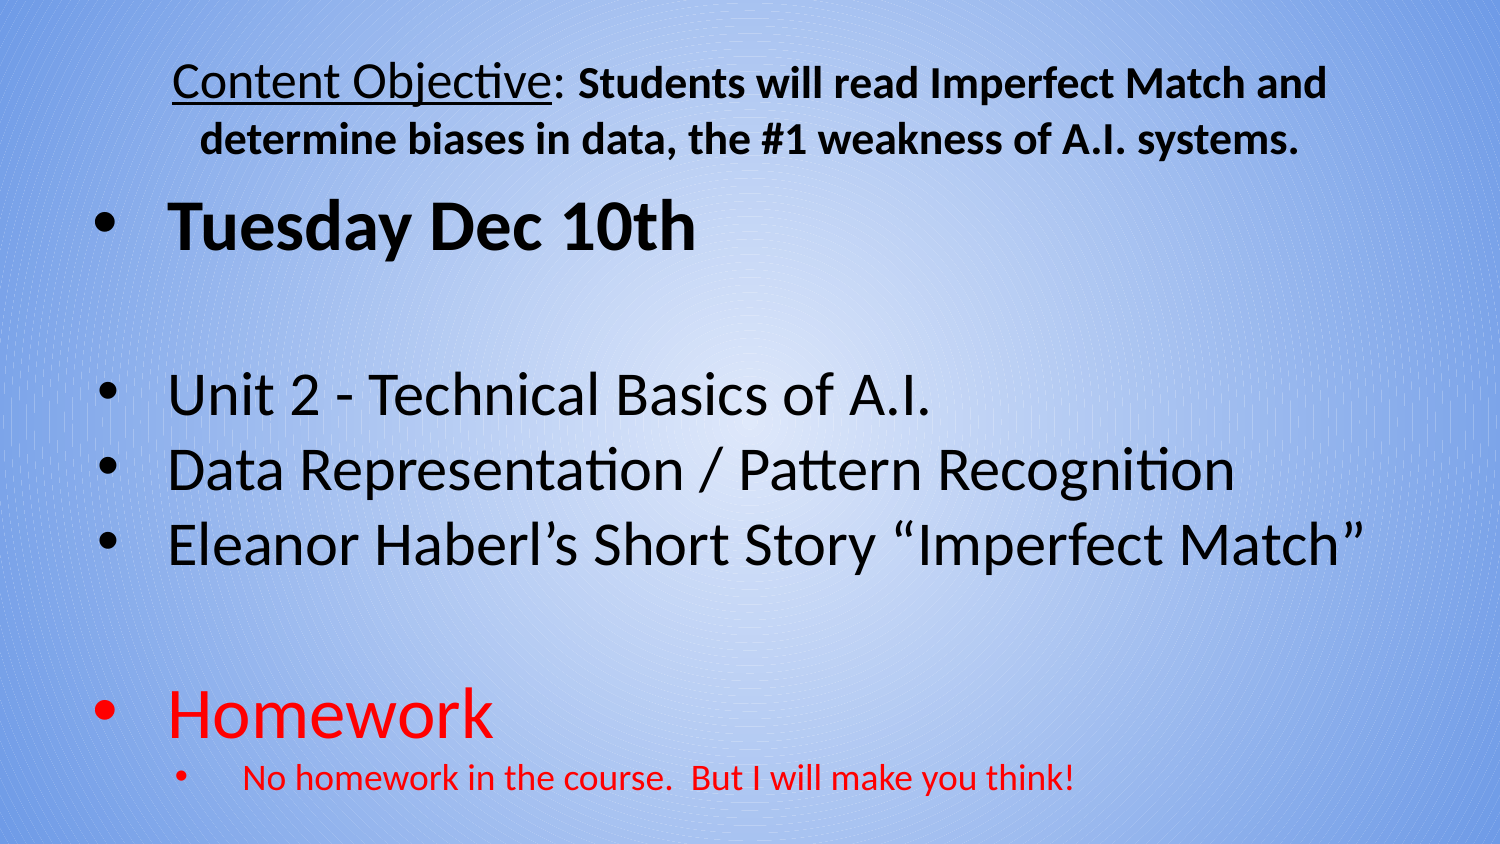

Content Objective: Students will read Imperfect Match and determine biases in data, the #1 weakness of A.I. systems.
Tuesday Dec 10th

Unit 2 - Technical Basics of A.I.
Data Representation / Pattern Recognition
Eleanor Haberl’s Short Story “Imperfect Match”

Homework
No homework in the course.  But I will make you think!